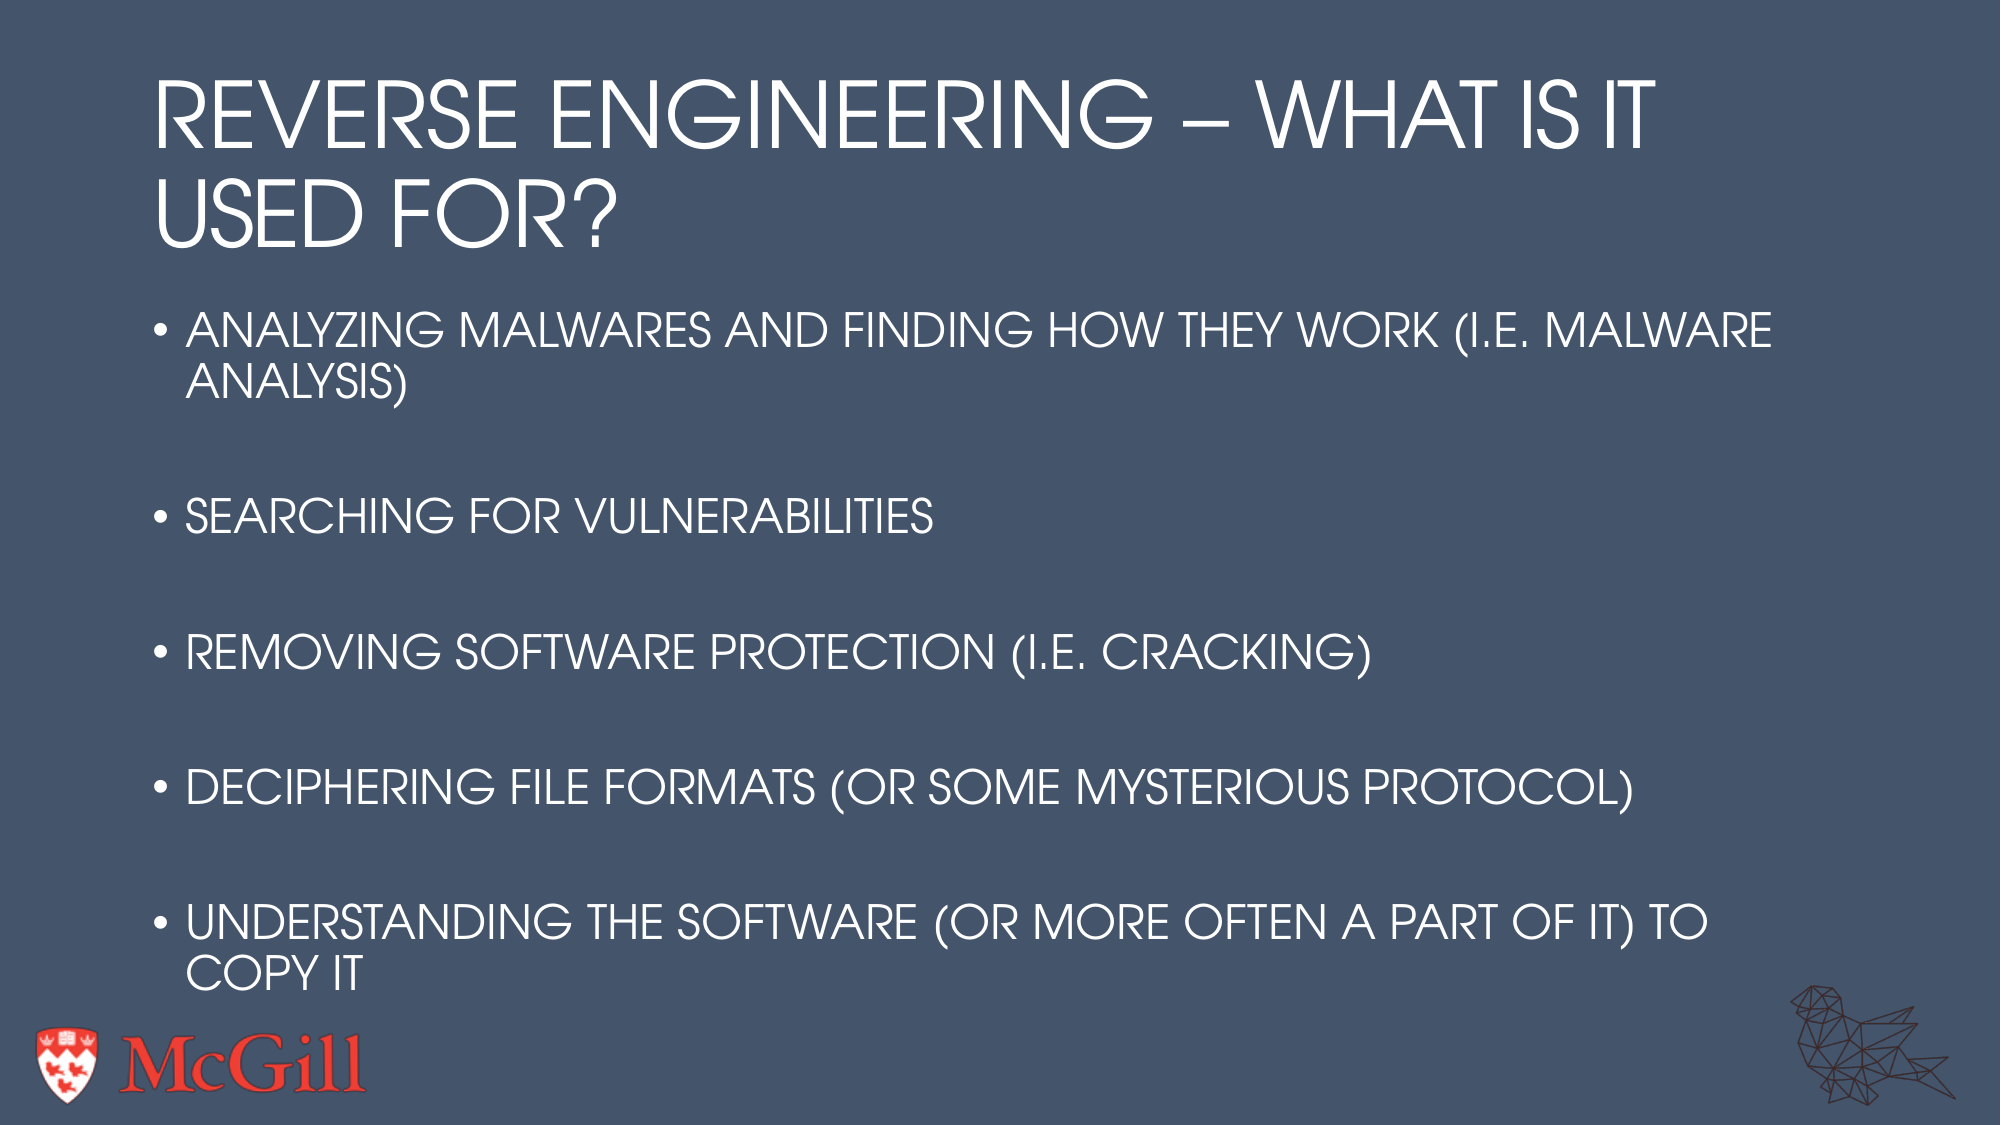

# Reverse engineering – what is it used for?
Analyzing malwares and finding how they work (i.e. malware analysis)

Searching for vulnerabilities

Removing software protection (i.e. cracking)

Deciphering file formats (or some mysterious protocol)

Understanding the software (or more often a part of it) to copy it